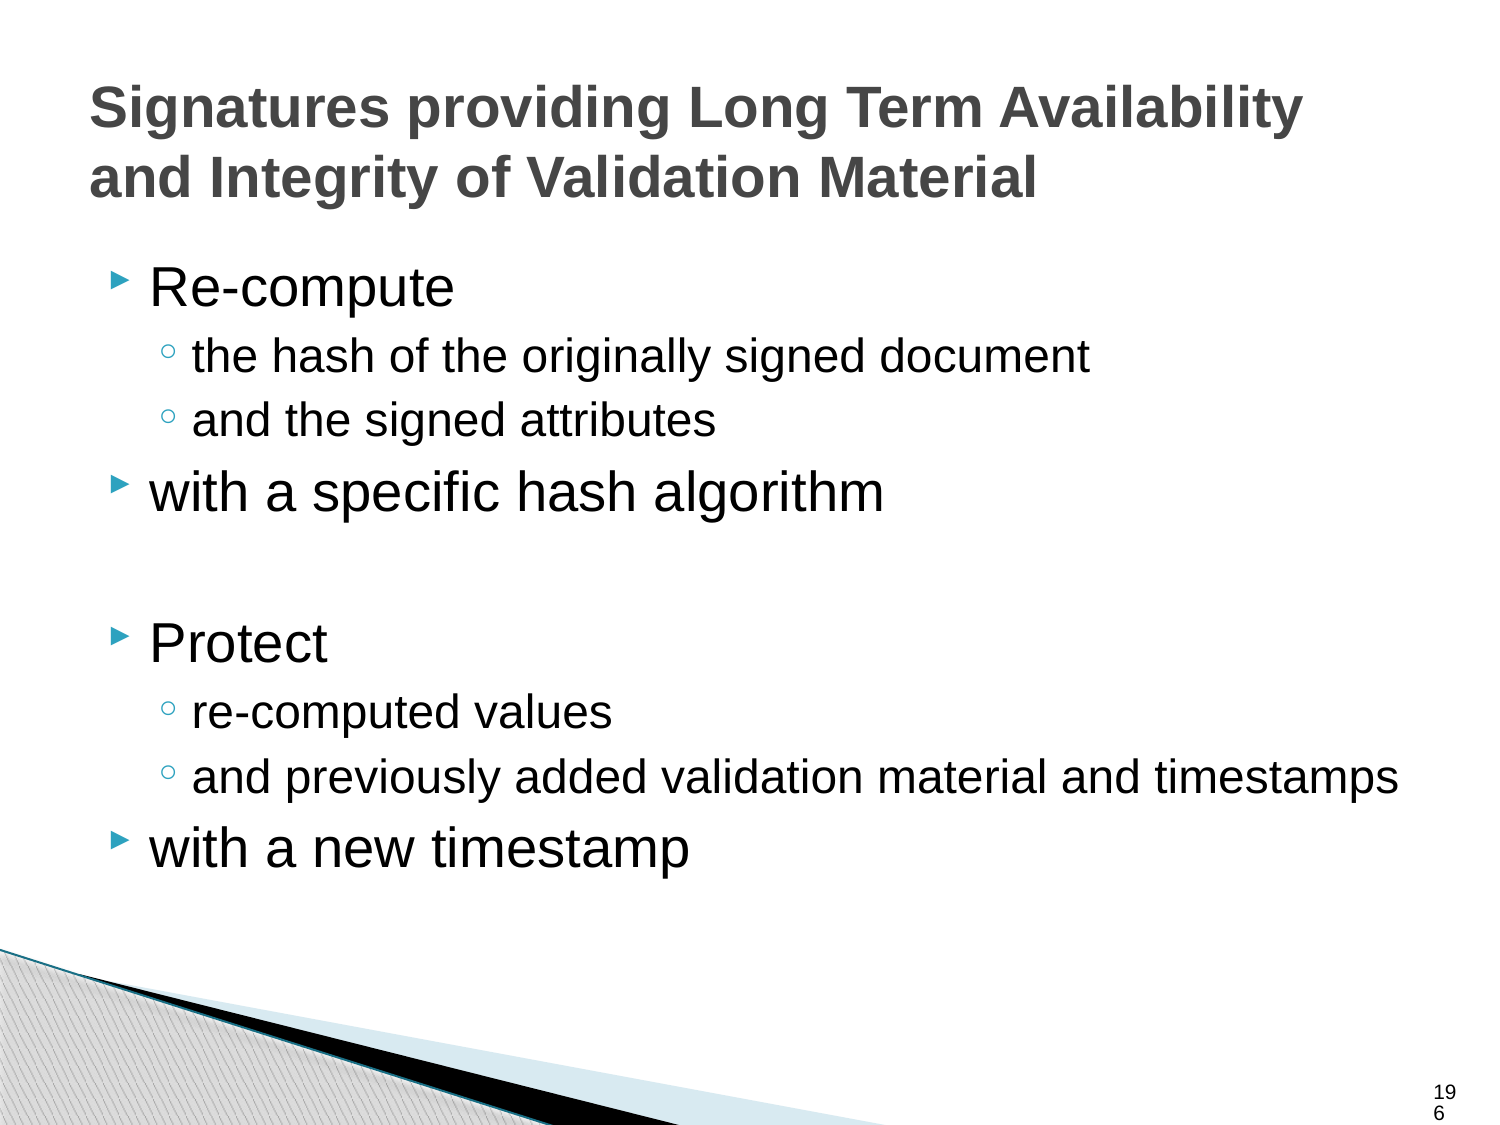

# Signatures providing Long Term Availability and Integrity of Validation Material
Re-compute
the hash of the originally signed document
and the signed attributes
with a specific hash algorithm

Protect
re-computed values
and previously added validation material and timestamps
with a new timestamp

196